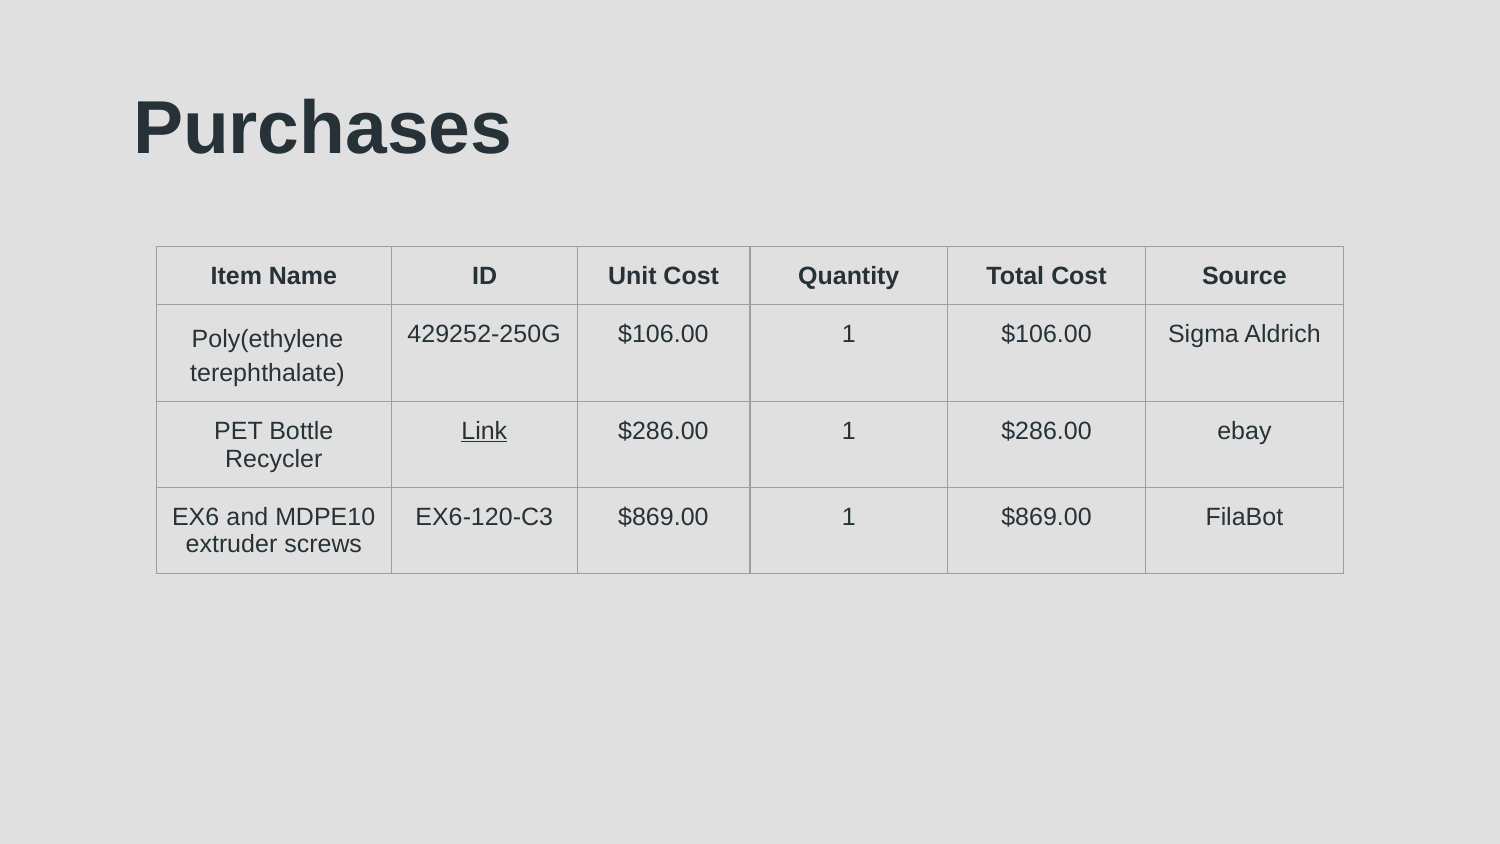

# Purchases
| Item Name | ID | Unit Cost | Quantity | Total Cost | Source |
| --- | --- | --- | --- | --- | --- |
| Poly(ethylene terephthalate) | 429252-250G | $106.00 | 1 | $106.00 | Sigma Aldrich |
| PET Bottle Recycler | Link | $286.00 | 1 | $286.00 | ebay |
| EX6 and MDPE10 extruder screws | EX6-120-C3 | $869.00 | 1 | $869.00 | FilaBot |